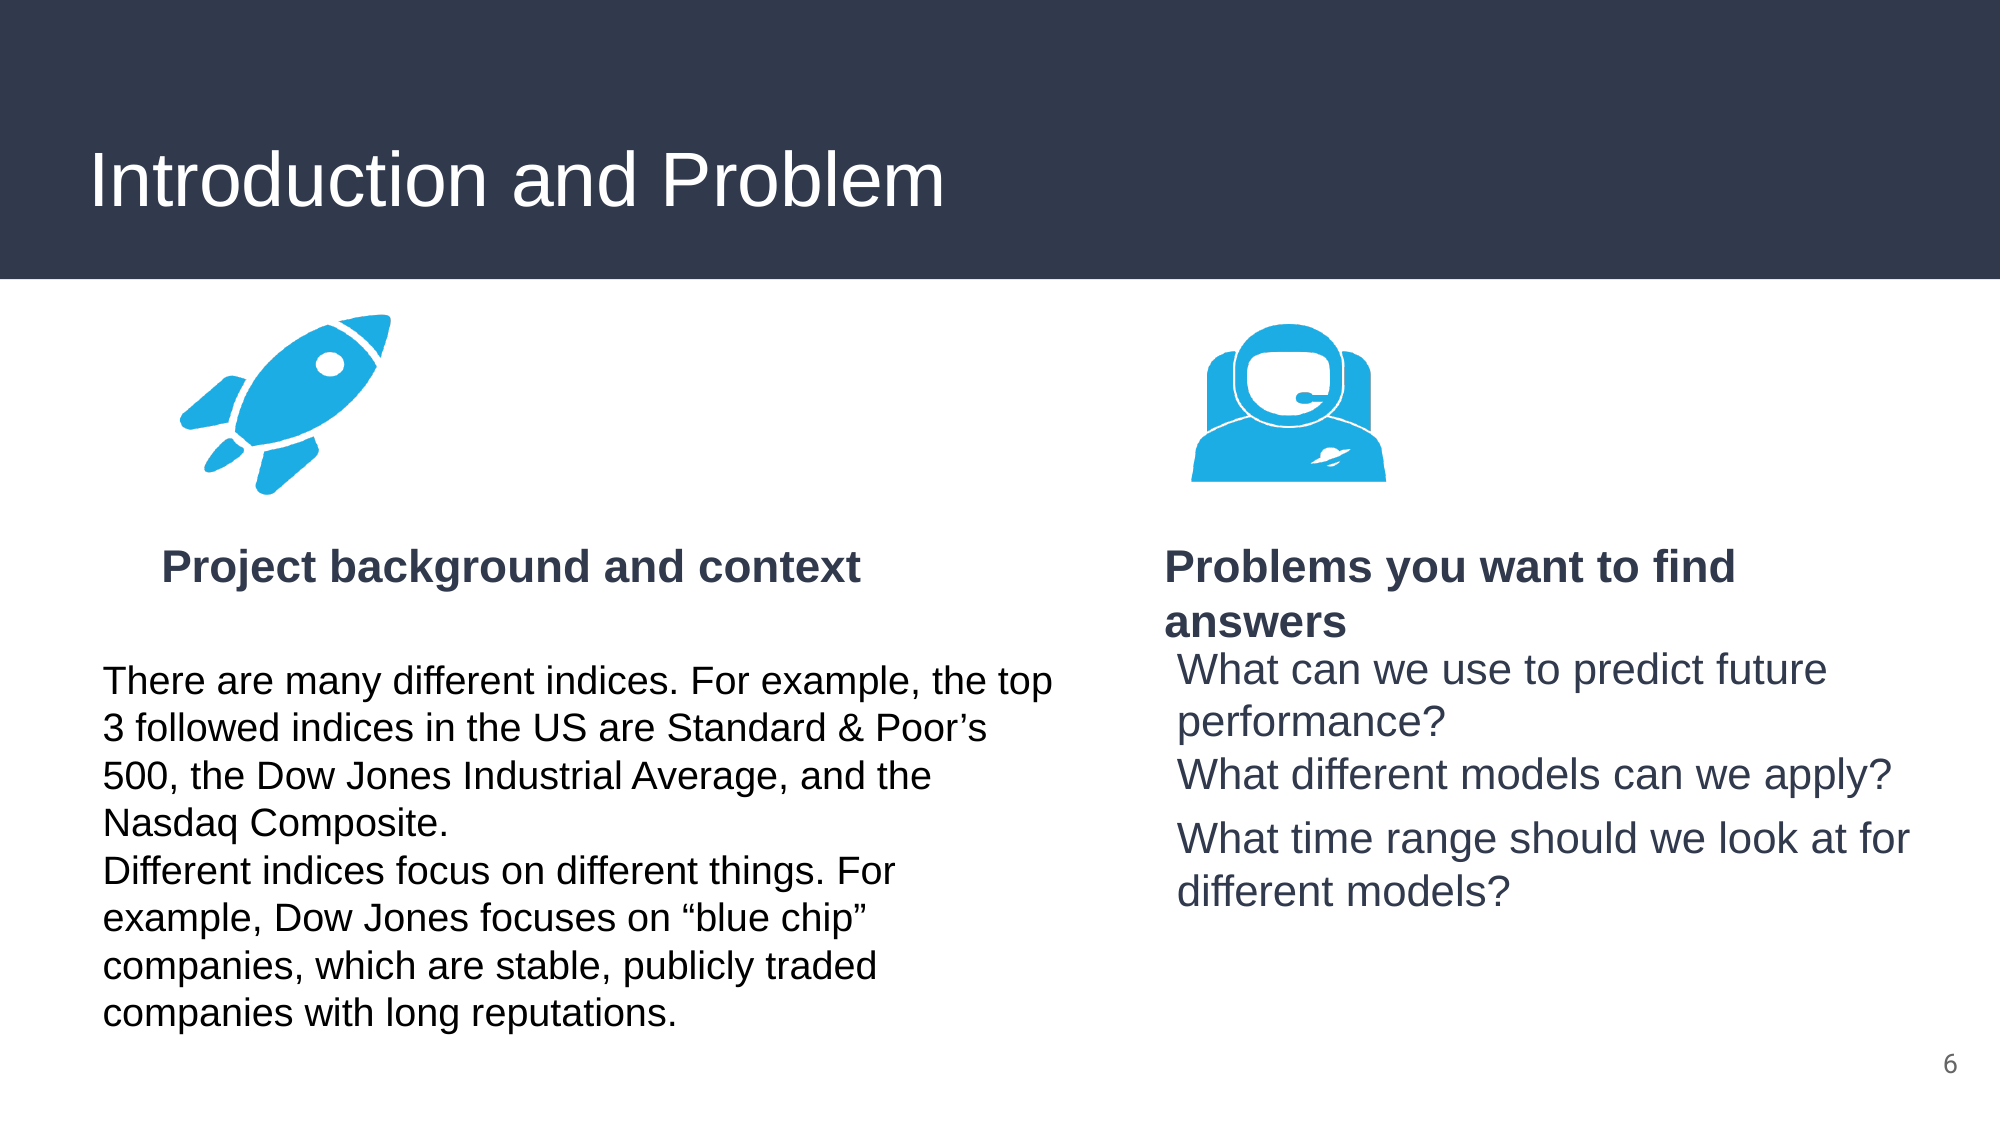

# Introduction and Problem

Project background and context

Problems you want to find answers

What can we use to predict future performance?
What different models can we apply?
What time range should we look at for different models?
There are many different indices. For example, the top 3 followed indices in the US are Standard & Poor’s 500, the Dow Jones Industrial Average, and the Nasdaq Composite.
Different indices focus on different things. For example, Dow Jones focuses on “blue chip” companies, which are stable, publicly traded companies with long reputations.
6